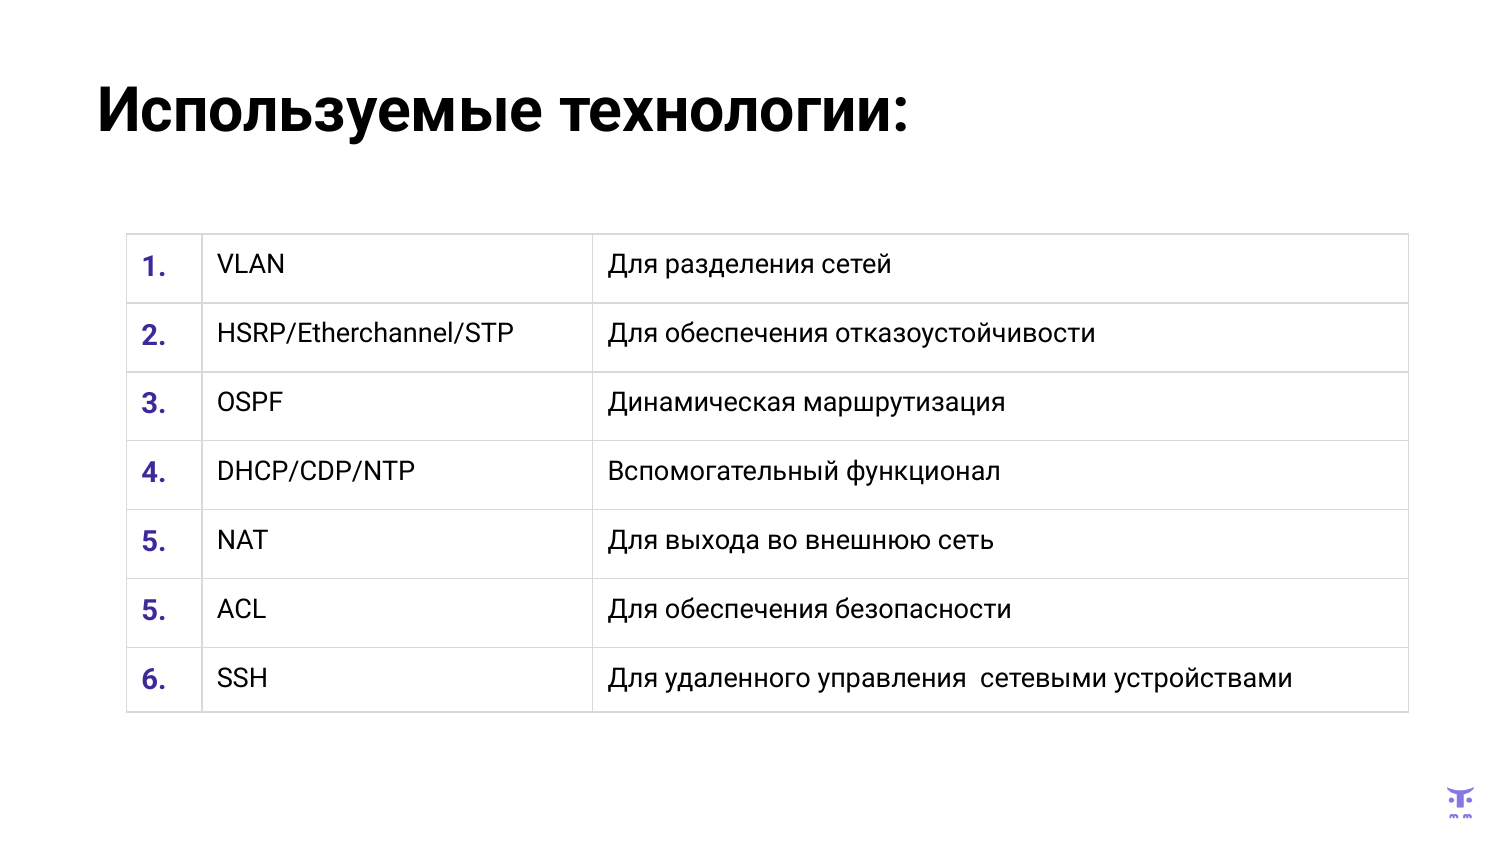

# Используемые технологии:
| 1. | VLAN | Для разделения сетей |
| --- | --- | --- |
| 2. | HSRP/Etherchannel/STP | Для обеспечения отказоустойчивости |
| 3. | OSPF | Динамическая маршрутизация |
| 4. | DHCP/CDP/NTP | Вспомогательный функционал |
| 5. | NAT | Для выхода во внешнюю сеть |
| 5. | ACL | Для обеспечения безопасности |
| 6. | SSH | Для удаленного управления сетевыми устройствами |